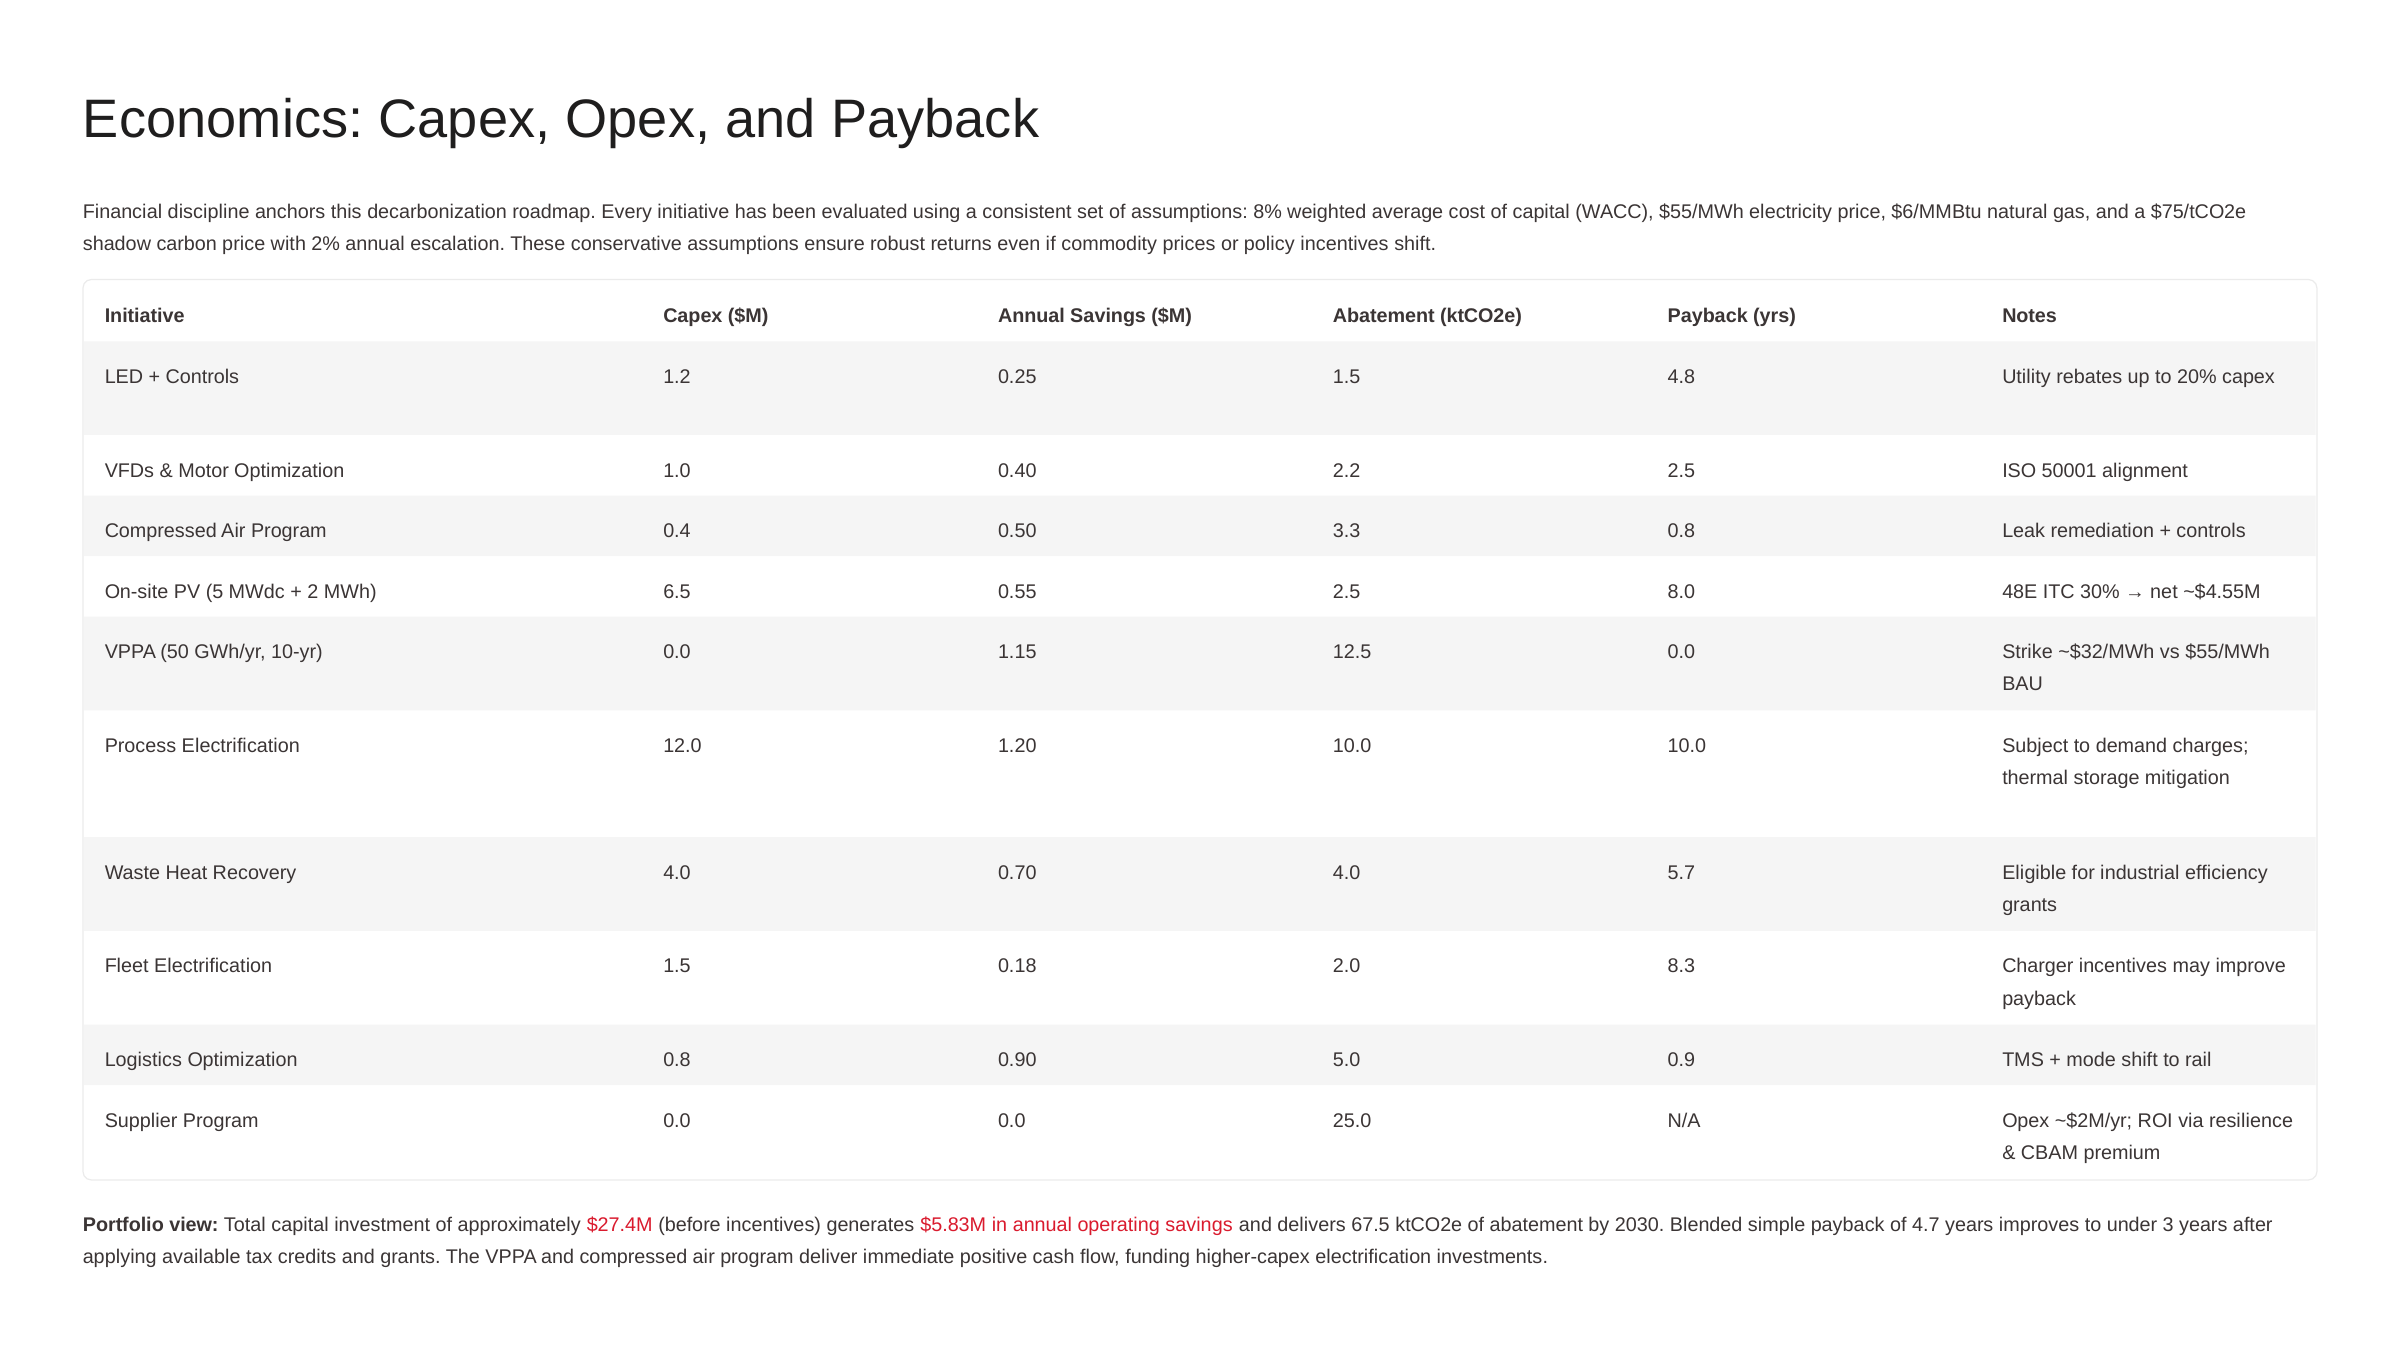

Economics: Capex, Opex, and Payback
Financial discipline anchors this decarbonization roadmap. Every initiative has been evaluated using a consistent set of assumptions: 8% weighted average cost of capital (WACC), $55/MWh electricity price, $6/MMBtu natural gas, and a $75/tCO2e shadow carbon price with 2% annual escalation. These conservative assumptions ensure robust returns even if commodity prices or policy incentives shift.

Initiative
Capex ($M)
Annual Savings ($M)
Abatement (ktCO2e)
Payback (yrs)
Notes

LED + Controls
1.2
0.25
1.5
4.8
Utility rebates up to 20% capex

VFDs & Motor Optimization
1.0
0.40
2.2
2.5
ISO 50001 alignment

Compressed Air Program
0.4
0.50
3.3
0.8
Leak remediation + controls

On-site PV (5 MWdc + 2 MWh)
6.5
0.55
2.5
8.0
48E ITC 30% → net ~$4.55M

VPPA (50 GWh/yr, 10-yr)
0.0
1.15
12.5
0.0
Strike ~$32/MWh vs $55/MWh BAU

Process Electrification
12.0
1.20
10.0
10.0
Subject to demand charges; thermal storage mitigation

Waste Heat Recovery
4.0
0.70
4.0
5.7
Eligible for industrial efficiency grants

Fleet Electrification
1.5
0.18
2.0
8.3
Charger incentives may improve payback

Logistics Optimization
0.8
0.90
5.0
0.9
TMS + mode shift to rail

Supplier Program
0.0
0.0
25.0
N/A
Opex ~$2M/yr; ROI via resilience & CBAM premium
Portfolio view: Total capital investment of approximately $27.4M (before incentives) generates $5.83M in annual operating savings and delivers 67.5 ktCO2e of abatement by 2030. Blended simple payback of 4.7 years improves to under 3 years after applying available tax credits and grants. The VPPA and compressed air program deliver immediate positive cash flow, funding higher-capex electrification investments.